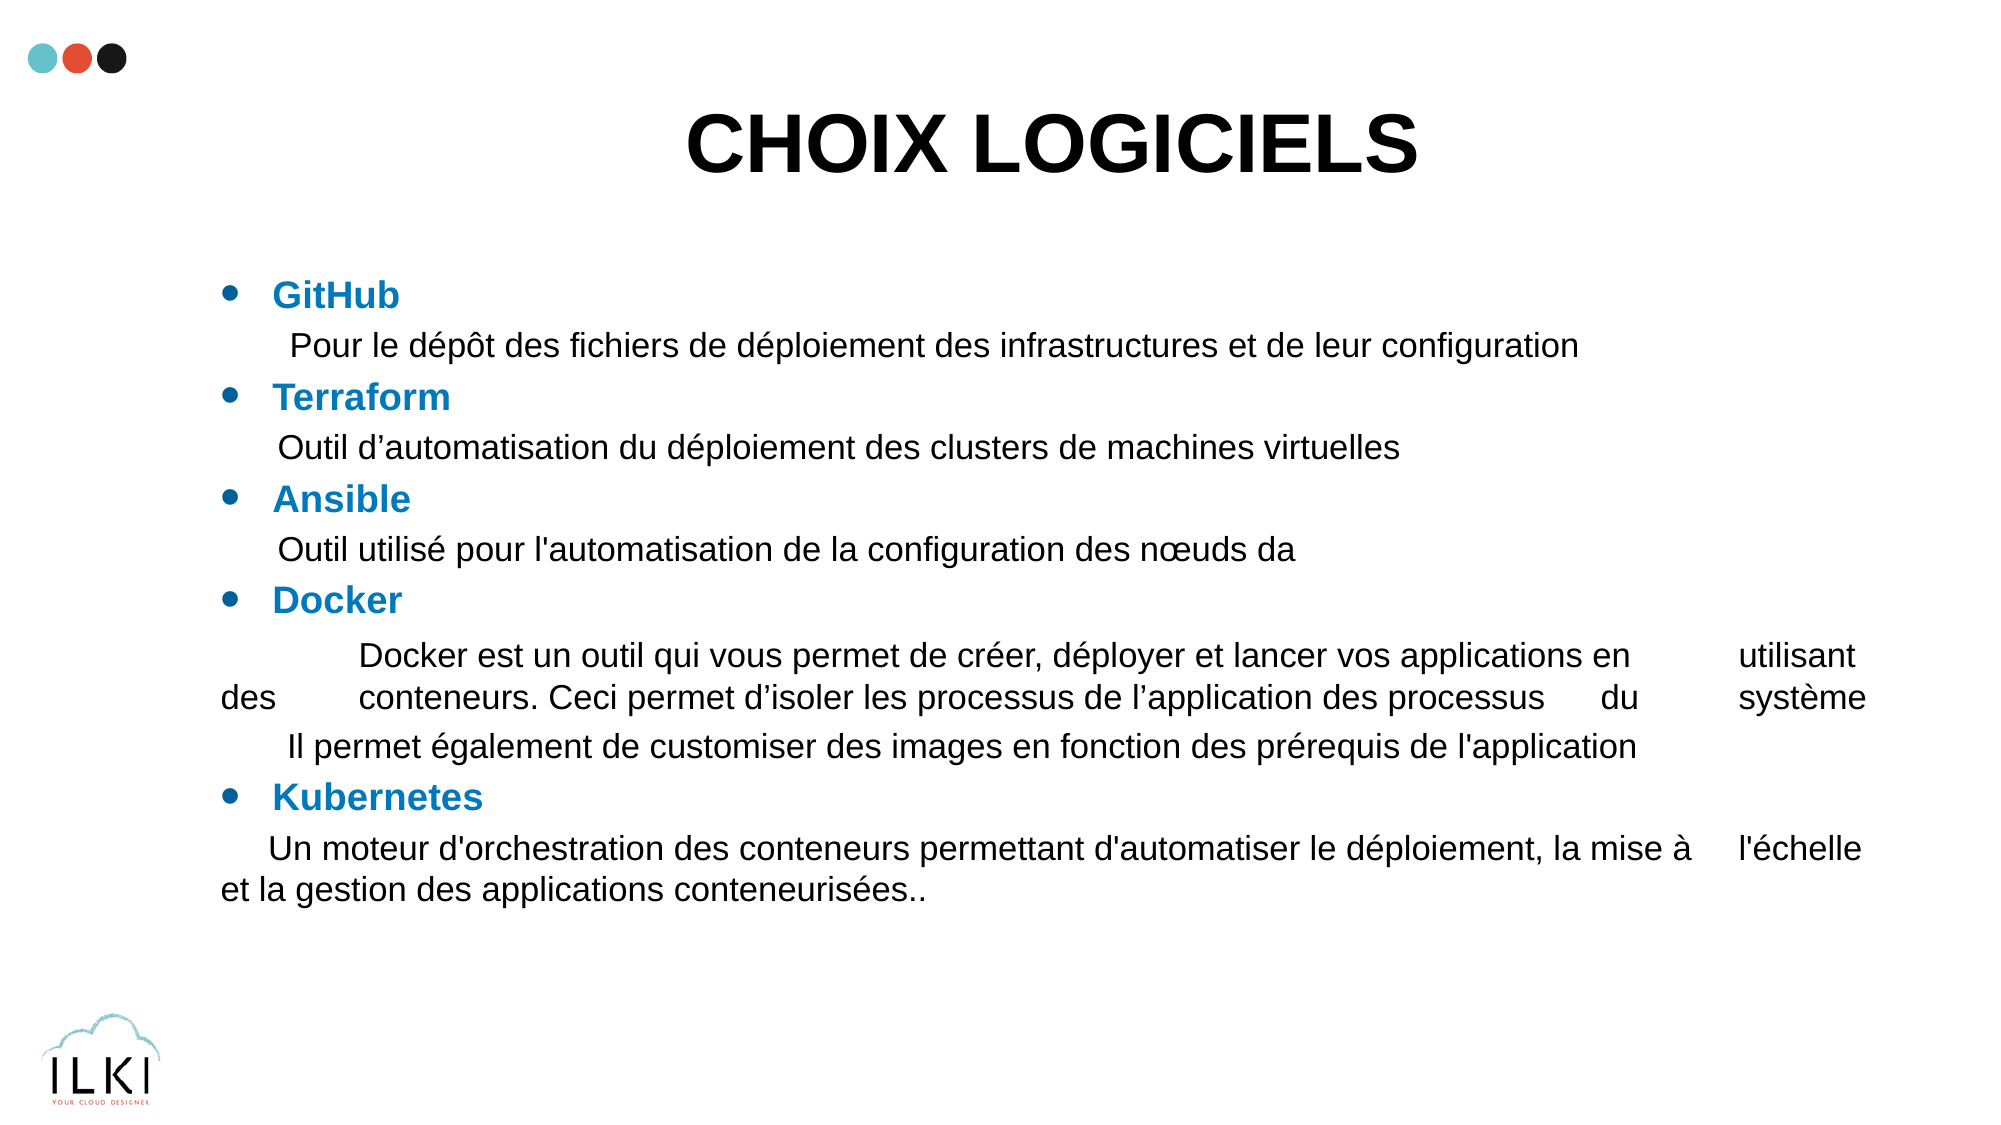

# Choix logiciels
GitHub
Pour le dépôt des fichiers de déploiement des infrastructures et de leur configuration
Terraform
      Outil d’automatisation du déploiement des clusters de machines virtuelles
Ansible
      Outil utilisé pour l'automatisation de la configuration des nœuds da
Docker
	Docker est un outil qui vous permet de créer, déployer et lancer vos applications en 	utilisant 	des 	conteneurs. Ceci permet d’isoler les processus de l’application des processus 	du 	système
       Il permet également de customiser des images en fonction des prérequis de l'application
Kubernetes
     Un moteur d'orchestration des conteneurs permettant d'automatiser le déploiement, la mise à 	l'échelle et la gestion des applications conteneurisées..